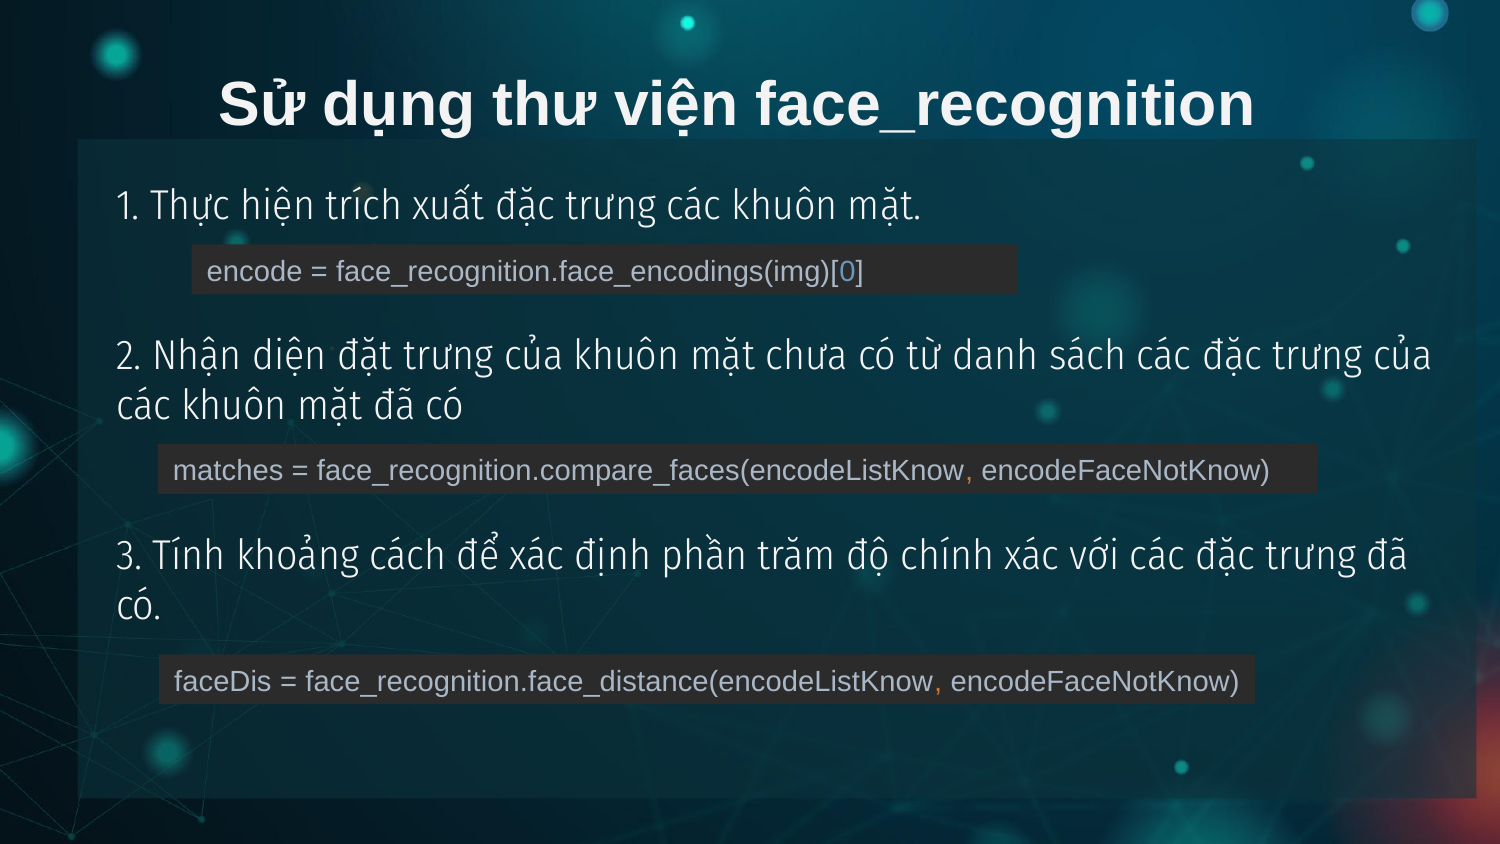

# Sử dụng thư viện face_recognition
1. Thực hiện trích xuất đặc trưng các khuôn mặt.

2. Nhận diện đặt trưng của khuôn mặt chưa có từ danh sách các đặc trưng của các khuôn mặt đã có

3. Tính khoảng cách để xác định phần trăm độ chính xác với các đặc trưng đã có.

encode = face_recognition.face_encodings(img)[0]
matches = face_recognition.compare_faces(encodeListKnow, encodeFaceNotKnow)
faceDis = face_recognition.face_distance(encodeListKnow, encodeFaceNotKnow)